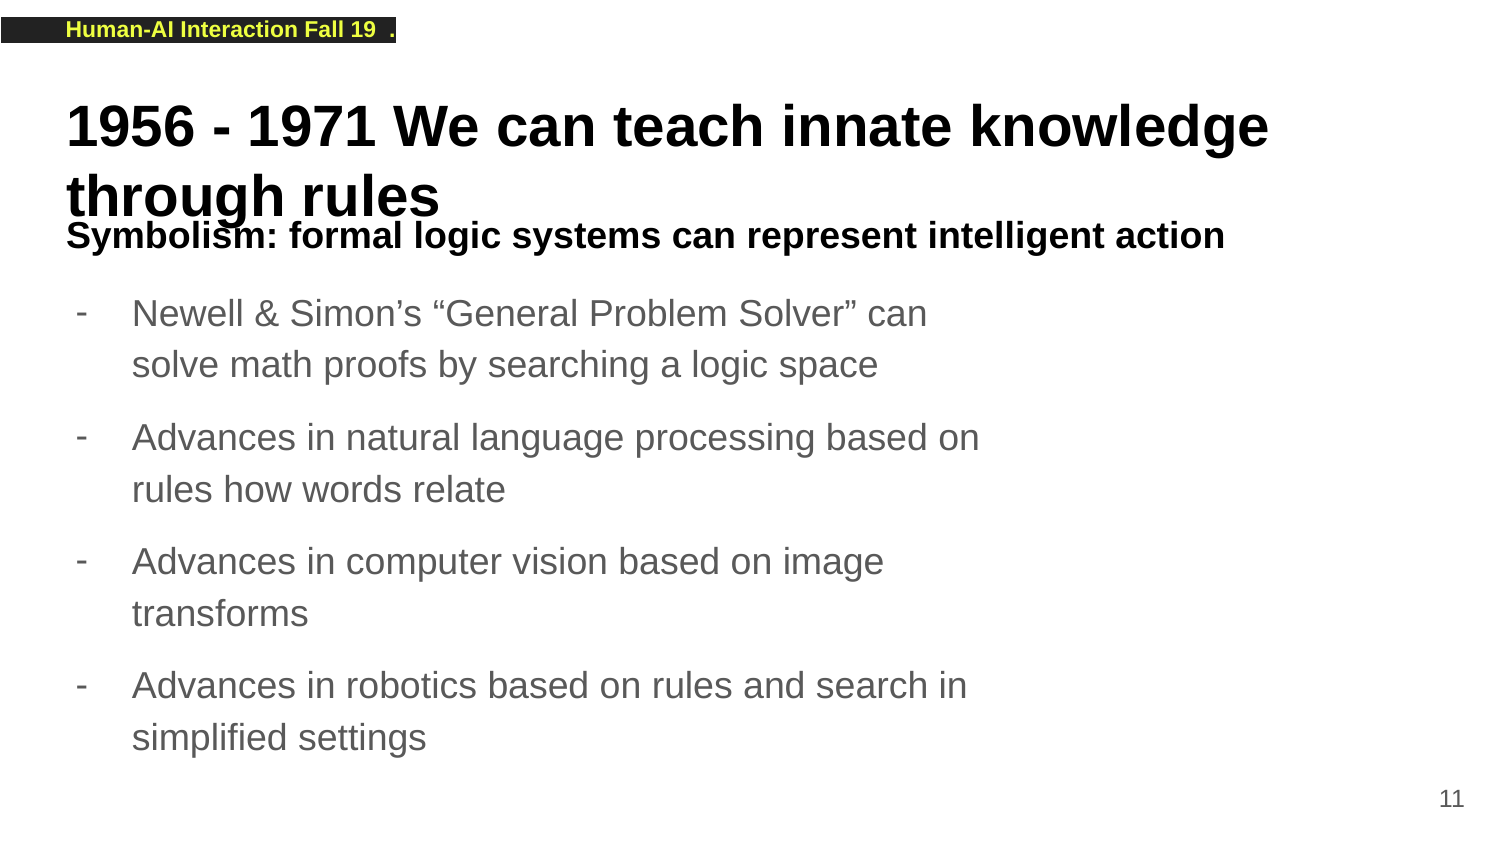

# 1956 - 1971 We can teach innate knowledge through rules
Symbolism: formal logic systems can represent intelligent action
Newell & Simon’s “General Problem Solver” can solve math proofs by searching a logic space
Advances in natural language processing based on rules how words relate
Advances in computer vision based on image transforms
Advances in robotics based on rules and search in simplified settings
11